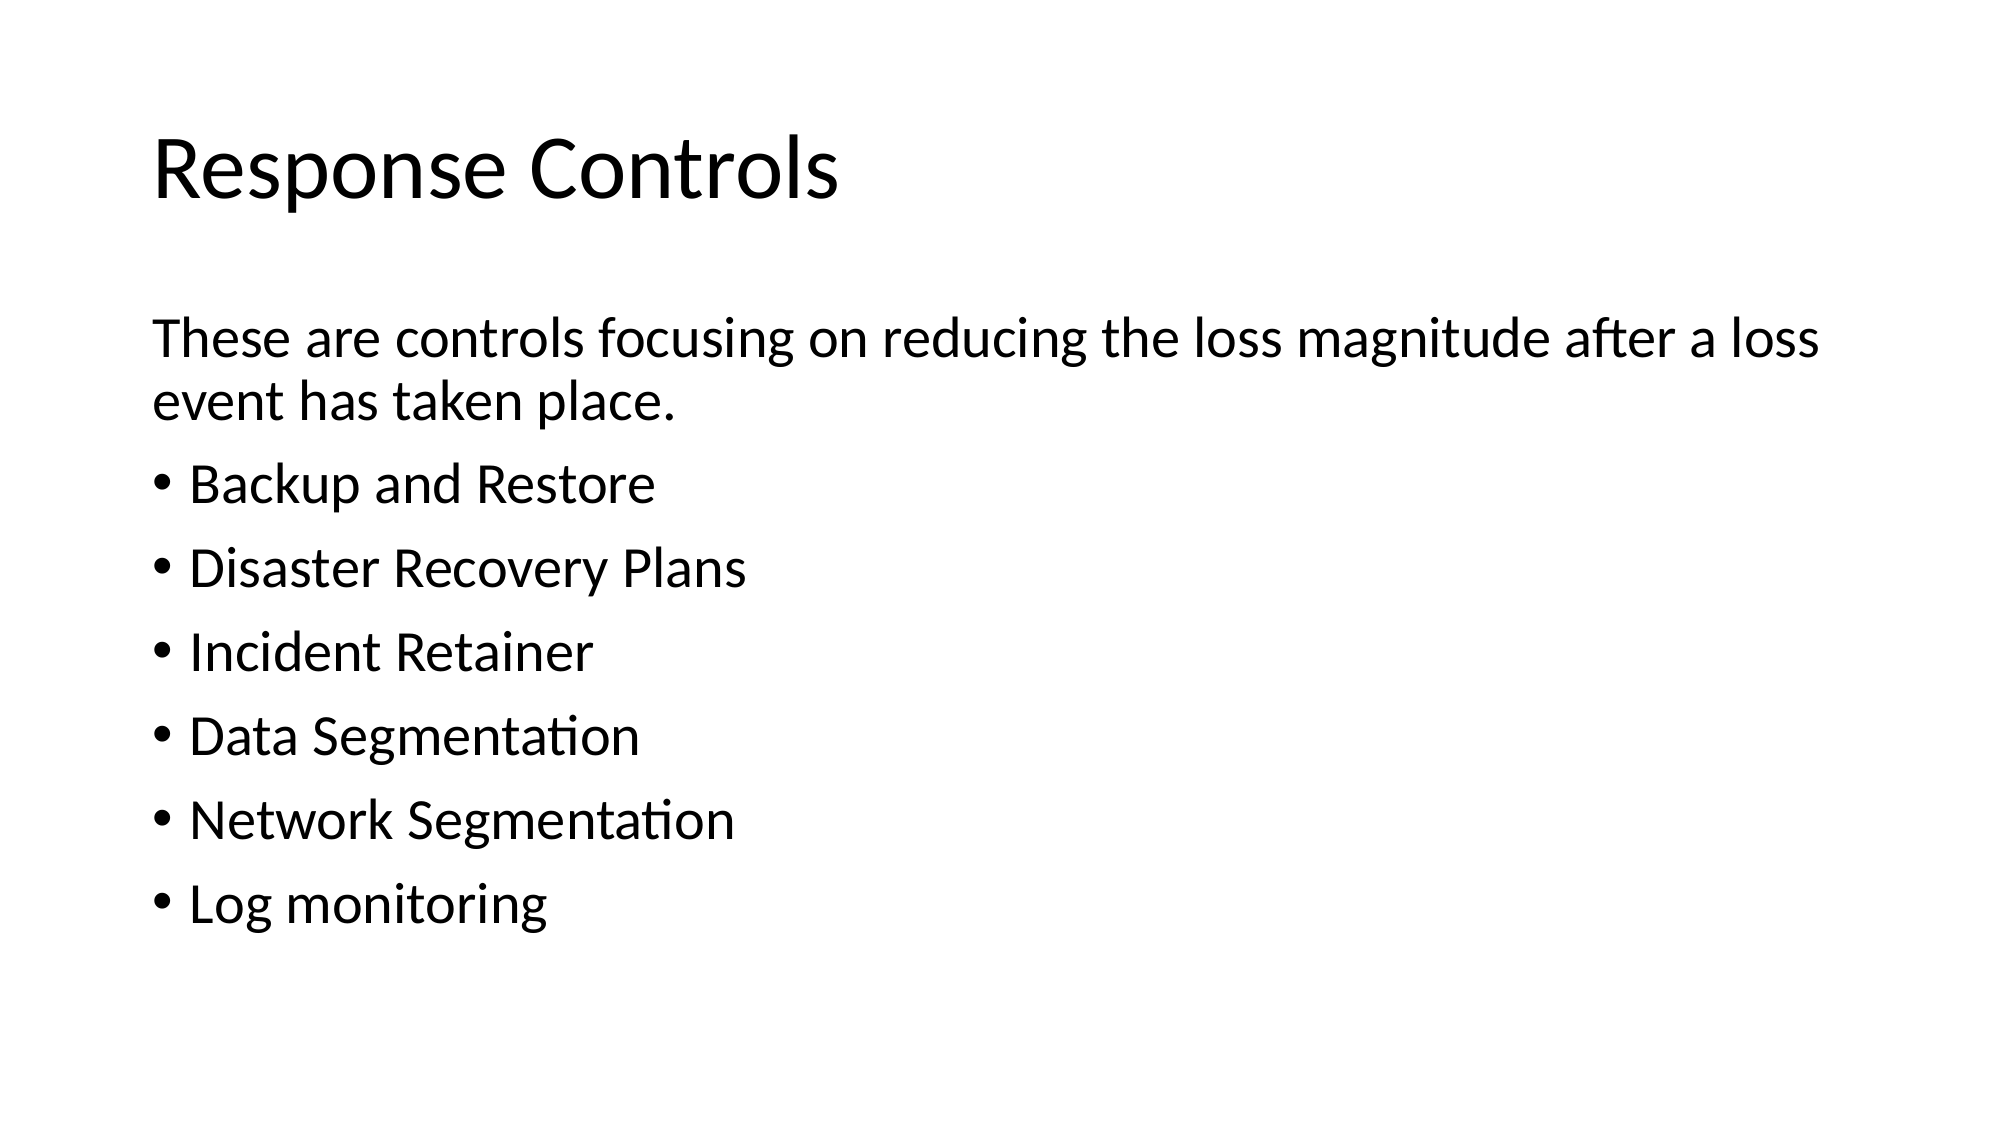

# Response Controls
These are controls focusing on reducing the loss magnitude after a loss event has taken place.
Backup and Restore
Disaster Recovery Plans
Incident Retainer
Data Segmentation
Network Segmentation
Log monitoring